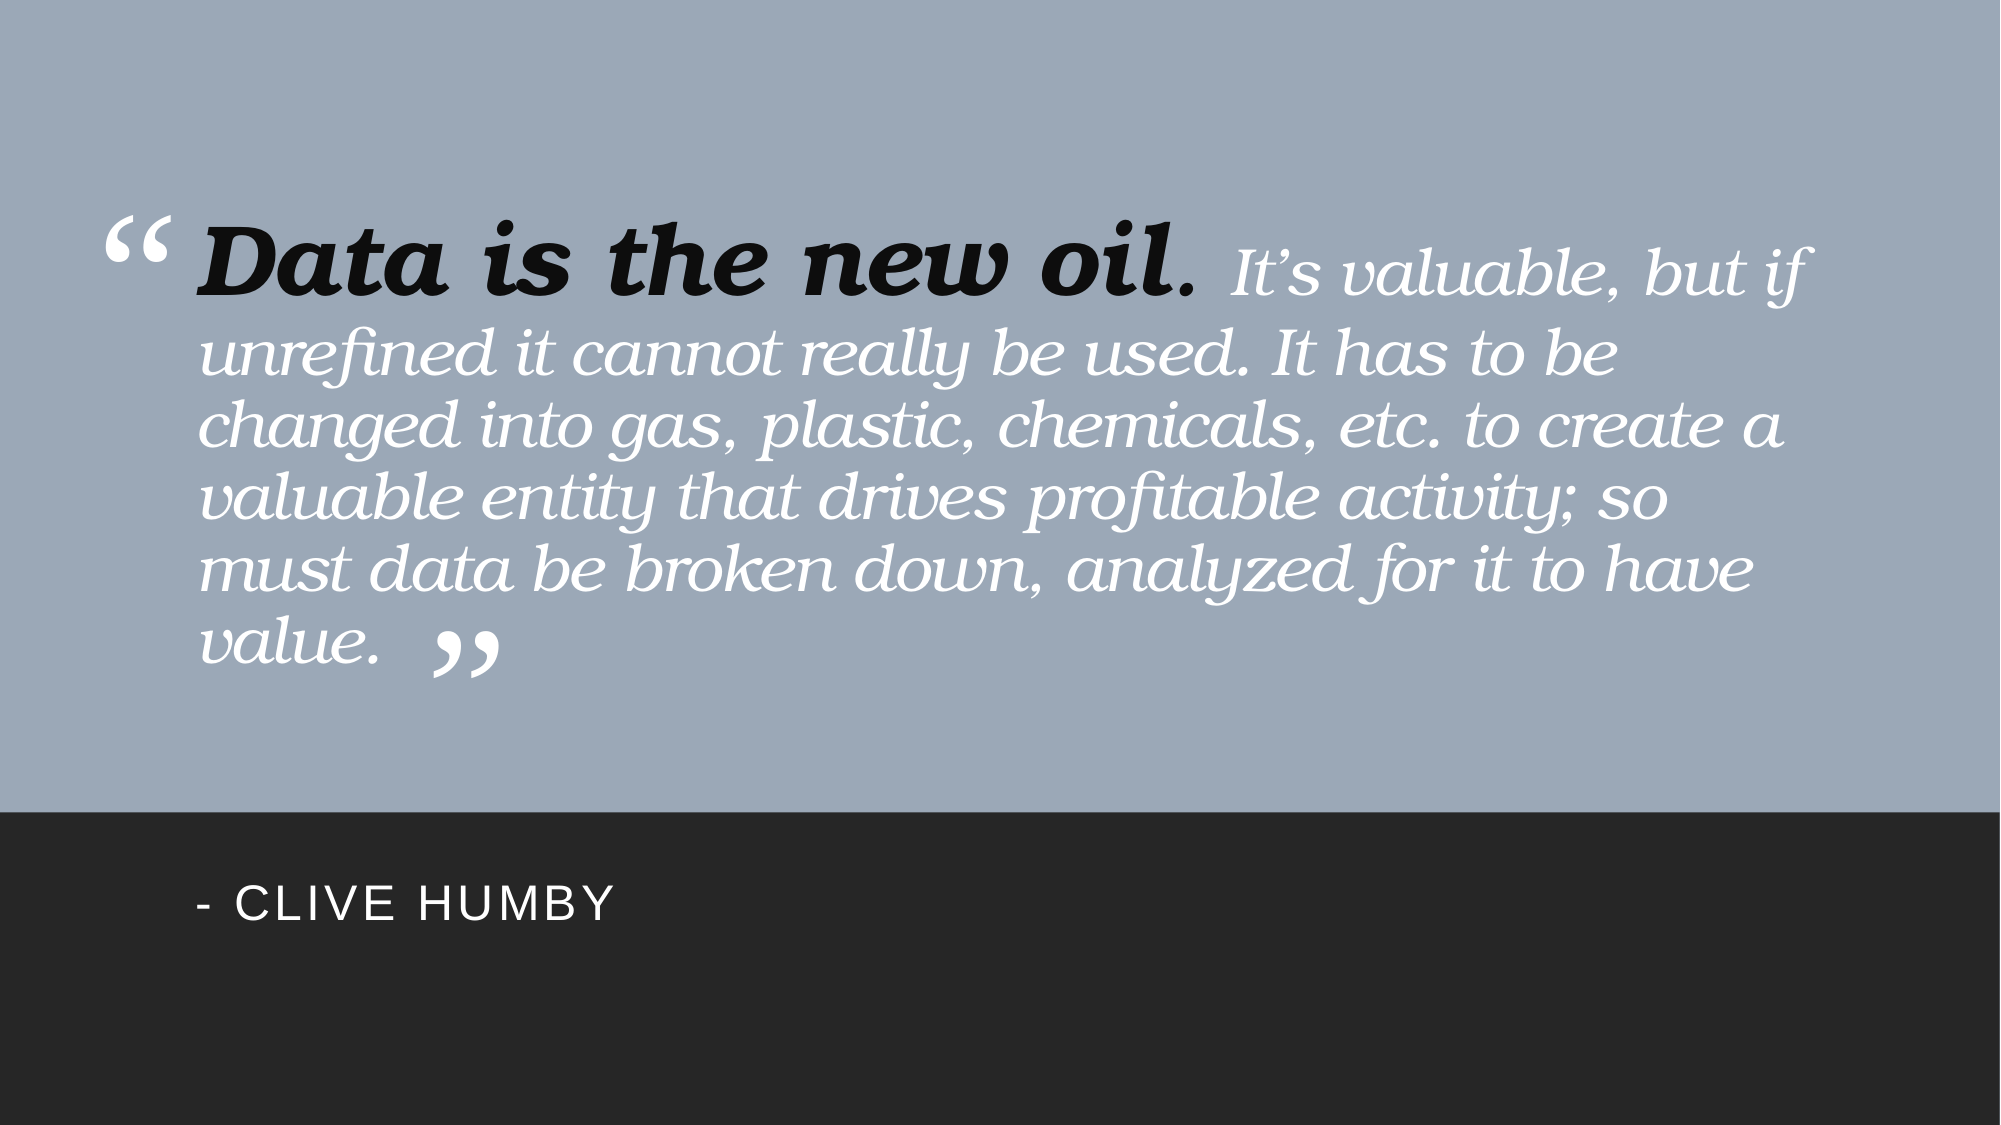

# Data is the new oil. It’s valuable, but if unrefined it cannot really be used. It has to be changed into gas, plastic, chemicals, etc. to create a valuable entity that drives profitable activity; so must data be broken down, analyzed for it to have value.
“
”

- Clive humby